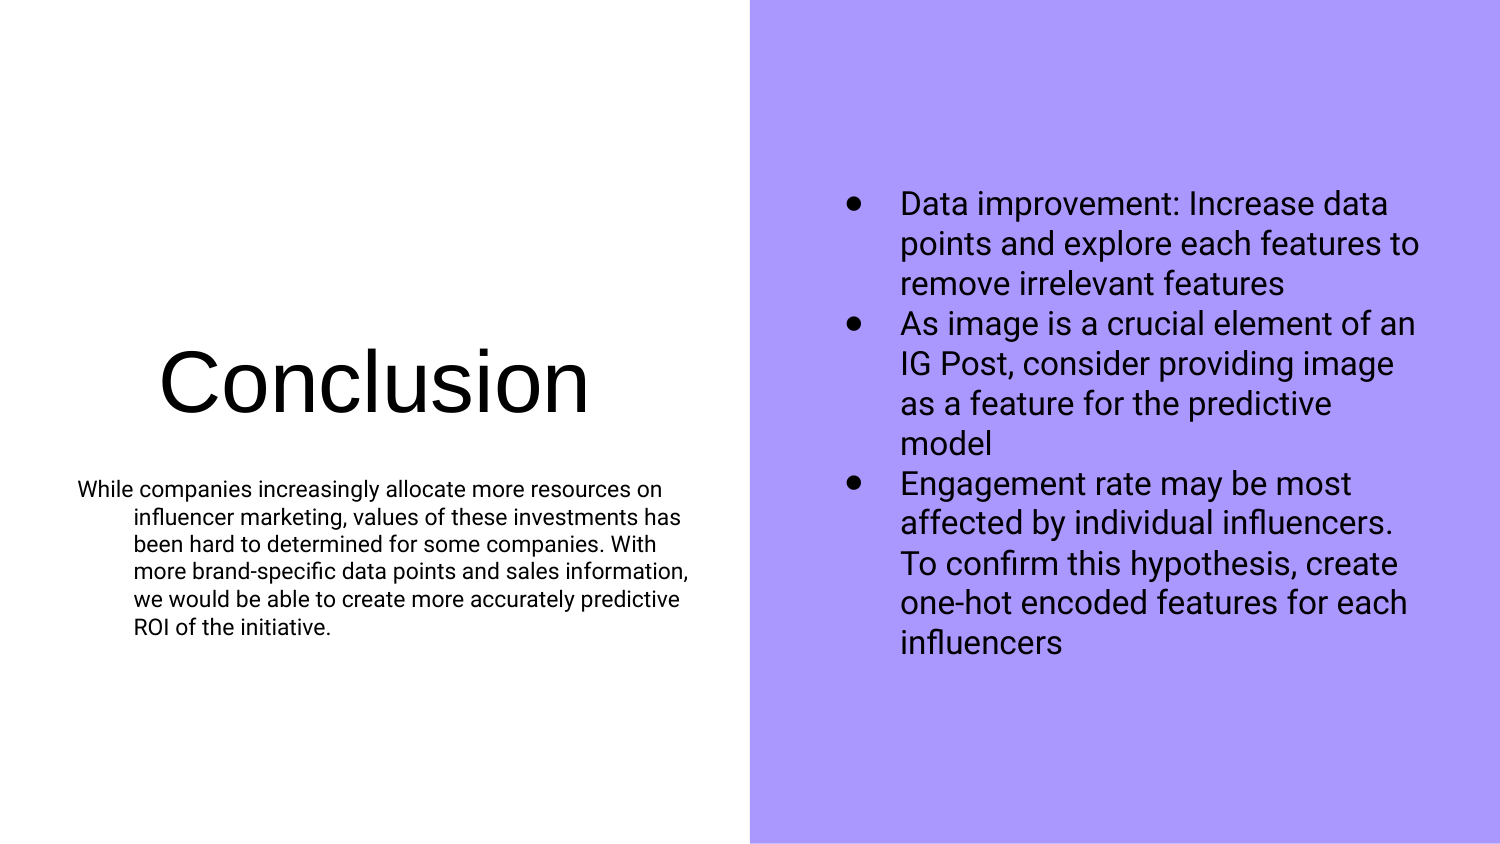

Data improvement: Increase data points and explore each features to remove irrelevant features
As image is a crucial element of an IG Post, consider providing image as a feature for the predictive model
Engagement rate may be most affected by individual influencers. To confirm this hypothesis, create one-hot encoded features for each influencers
# Conclusion
While companies increasingly allocate more resources on influencer marketing, values of these investments has been hard to determined for some companies. With more brand-specific data points and sales information, we would be able to create more accurately predictive ROI of the initiative.